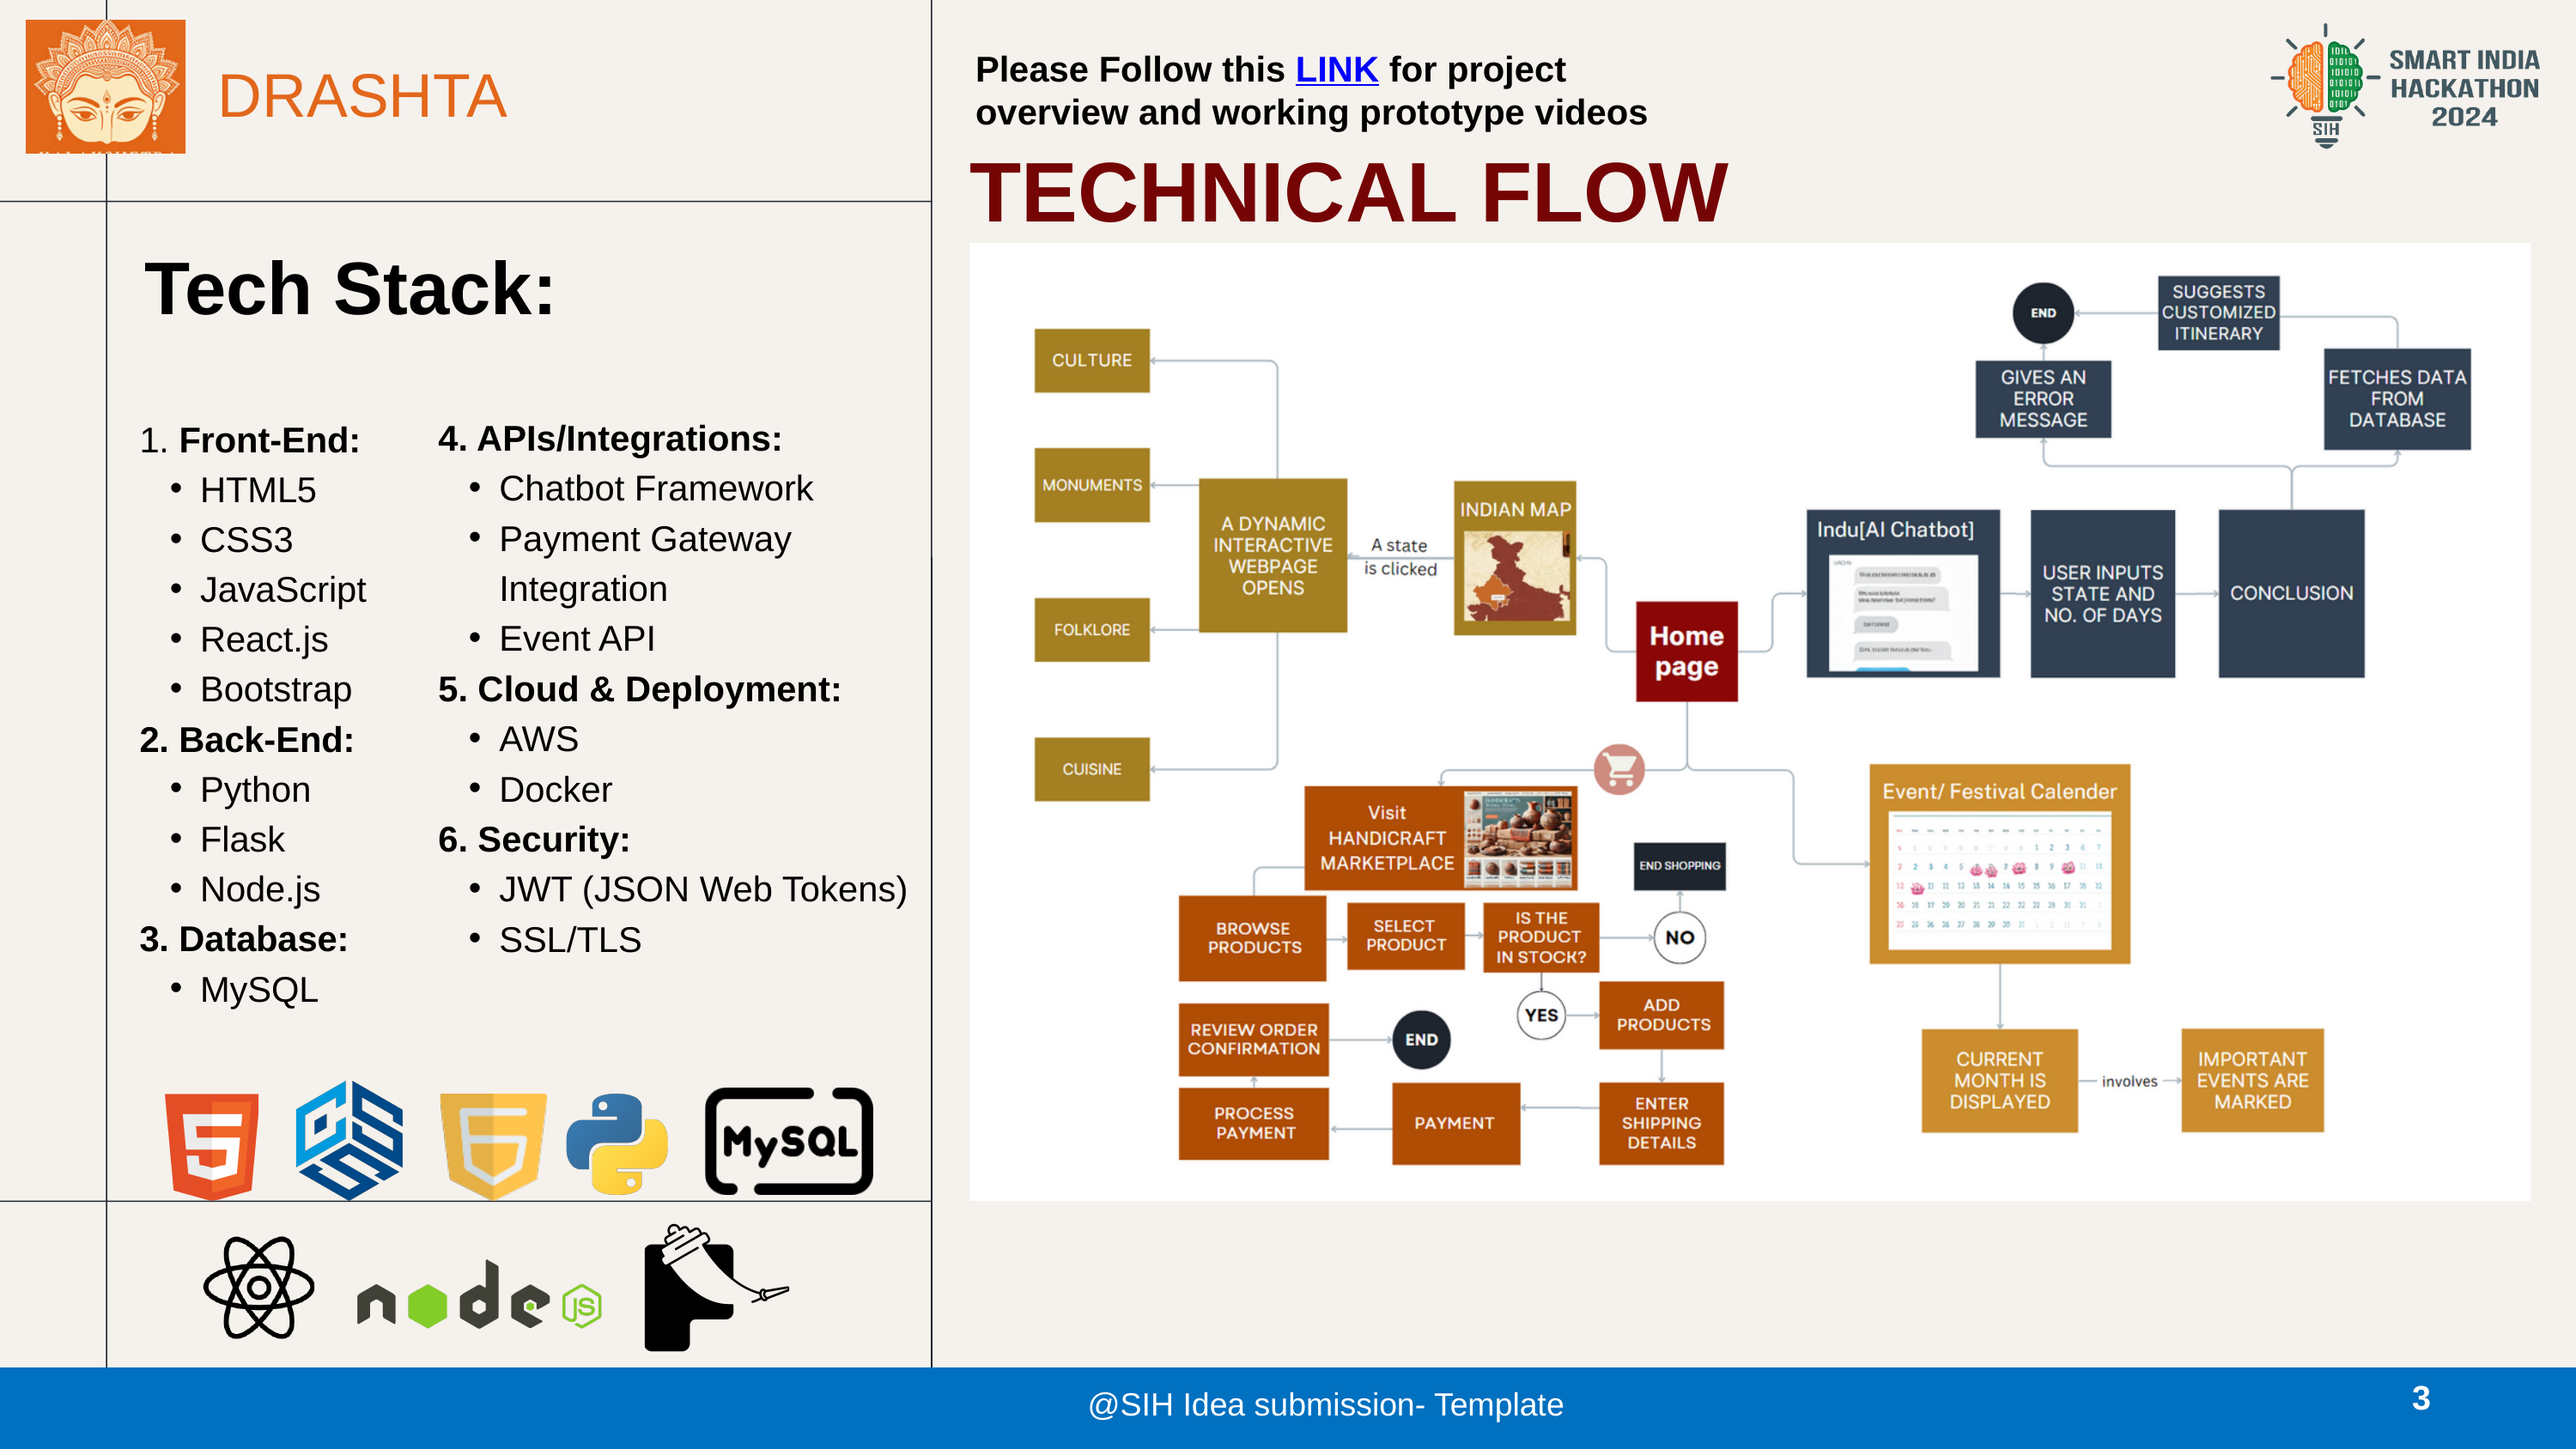

Please Follow this LINK for project overview and working prototype videos
DRASHTA
TECHNICAL FLOW

Tech Stack:

4. APIs/Integrations:
Chatbot Framework
Payment Gateway Integration
Event API
5. Cloud & Deployment:
AWS
Docker
6. Security:
JWT (JSON Web Tokens)
SSL/TLS
1. Front-End:
HTML5
CSS3
JavaScript
React.js
Bootstrap
2. Back-End:
Python
Flask
Node.js
3. Database:
MySQL

3
@SIH Idea submission- Template